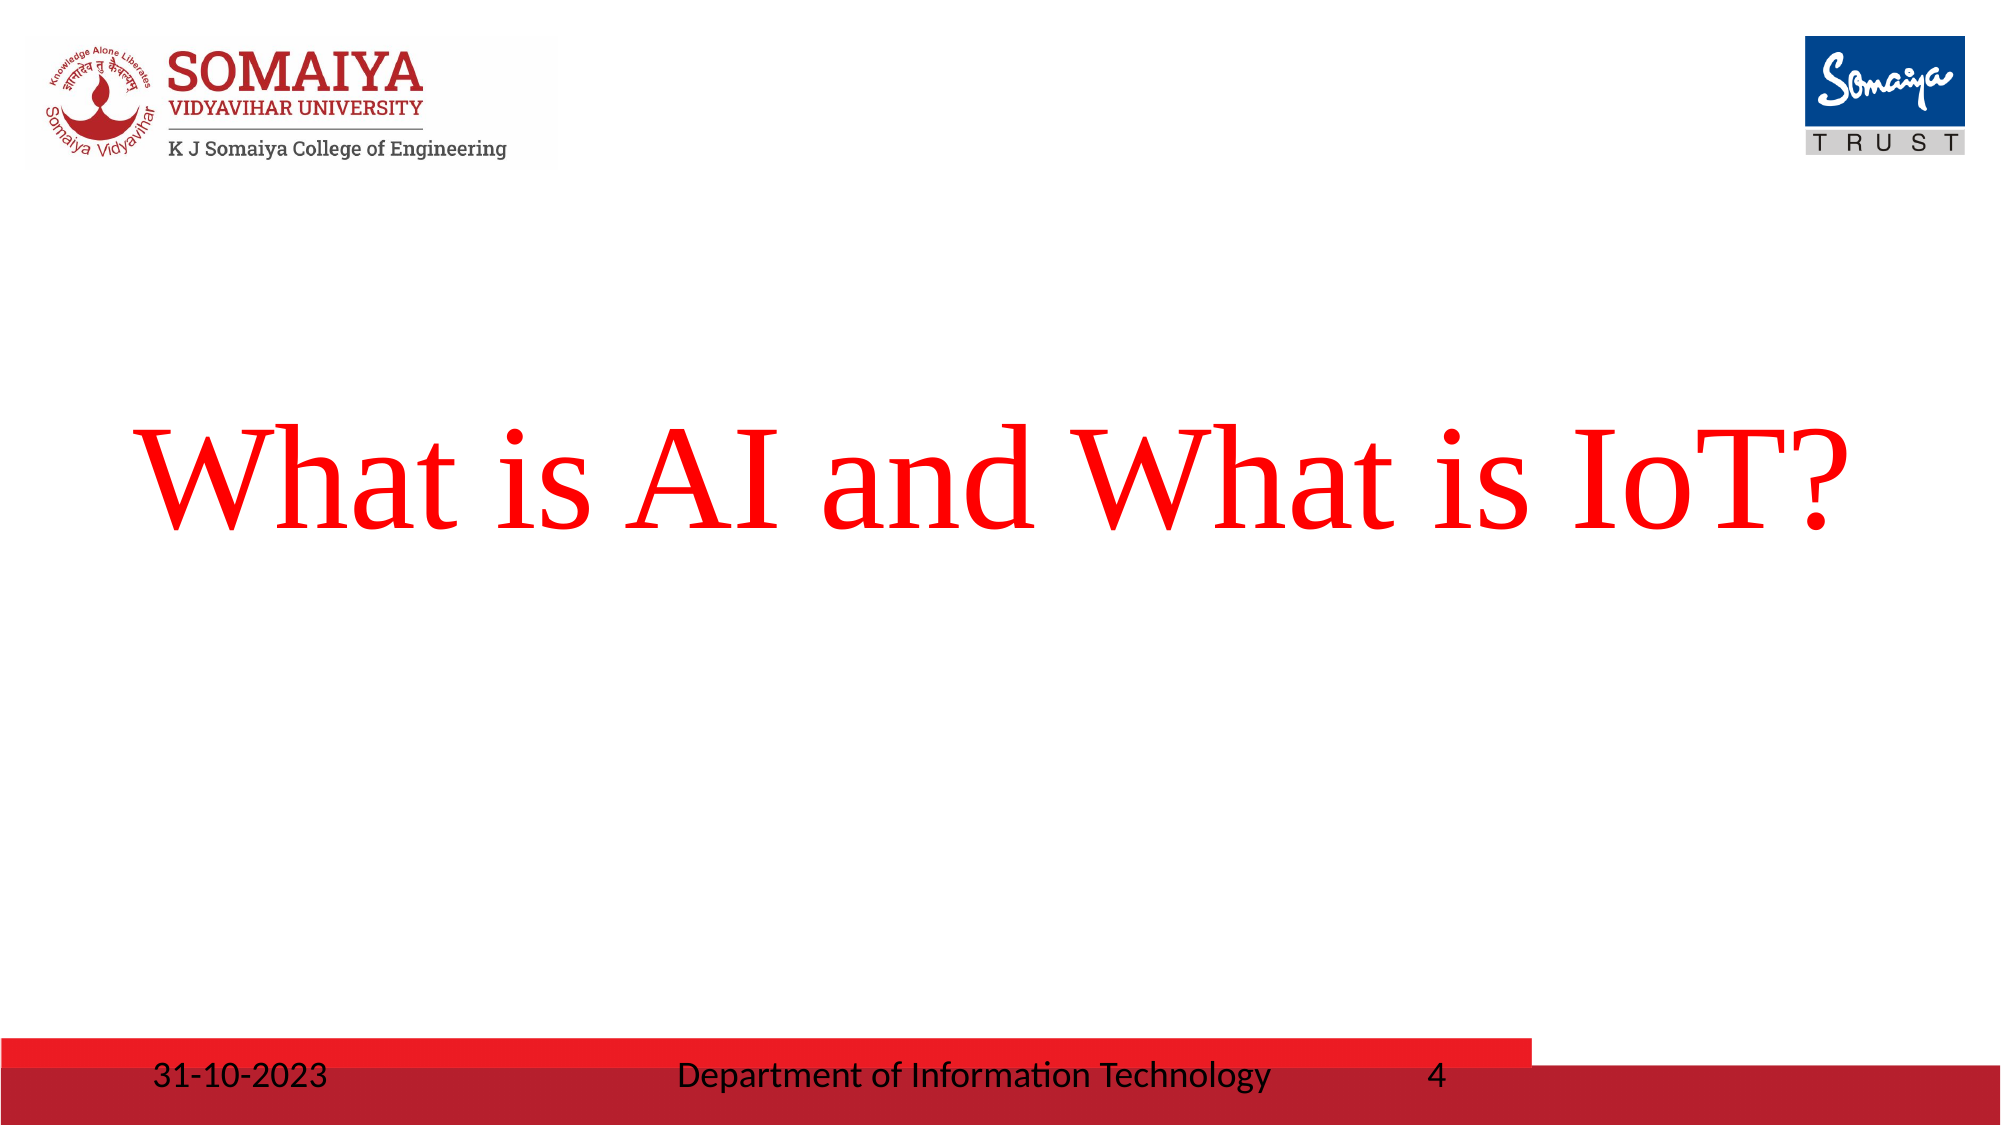

What is AI and What is IoT?
31-10-2023
Department of Information Technology
4